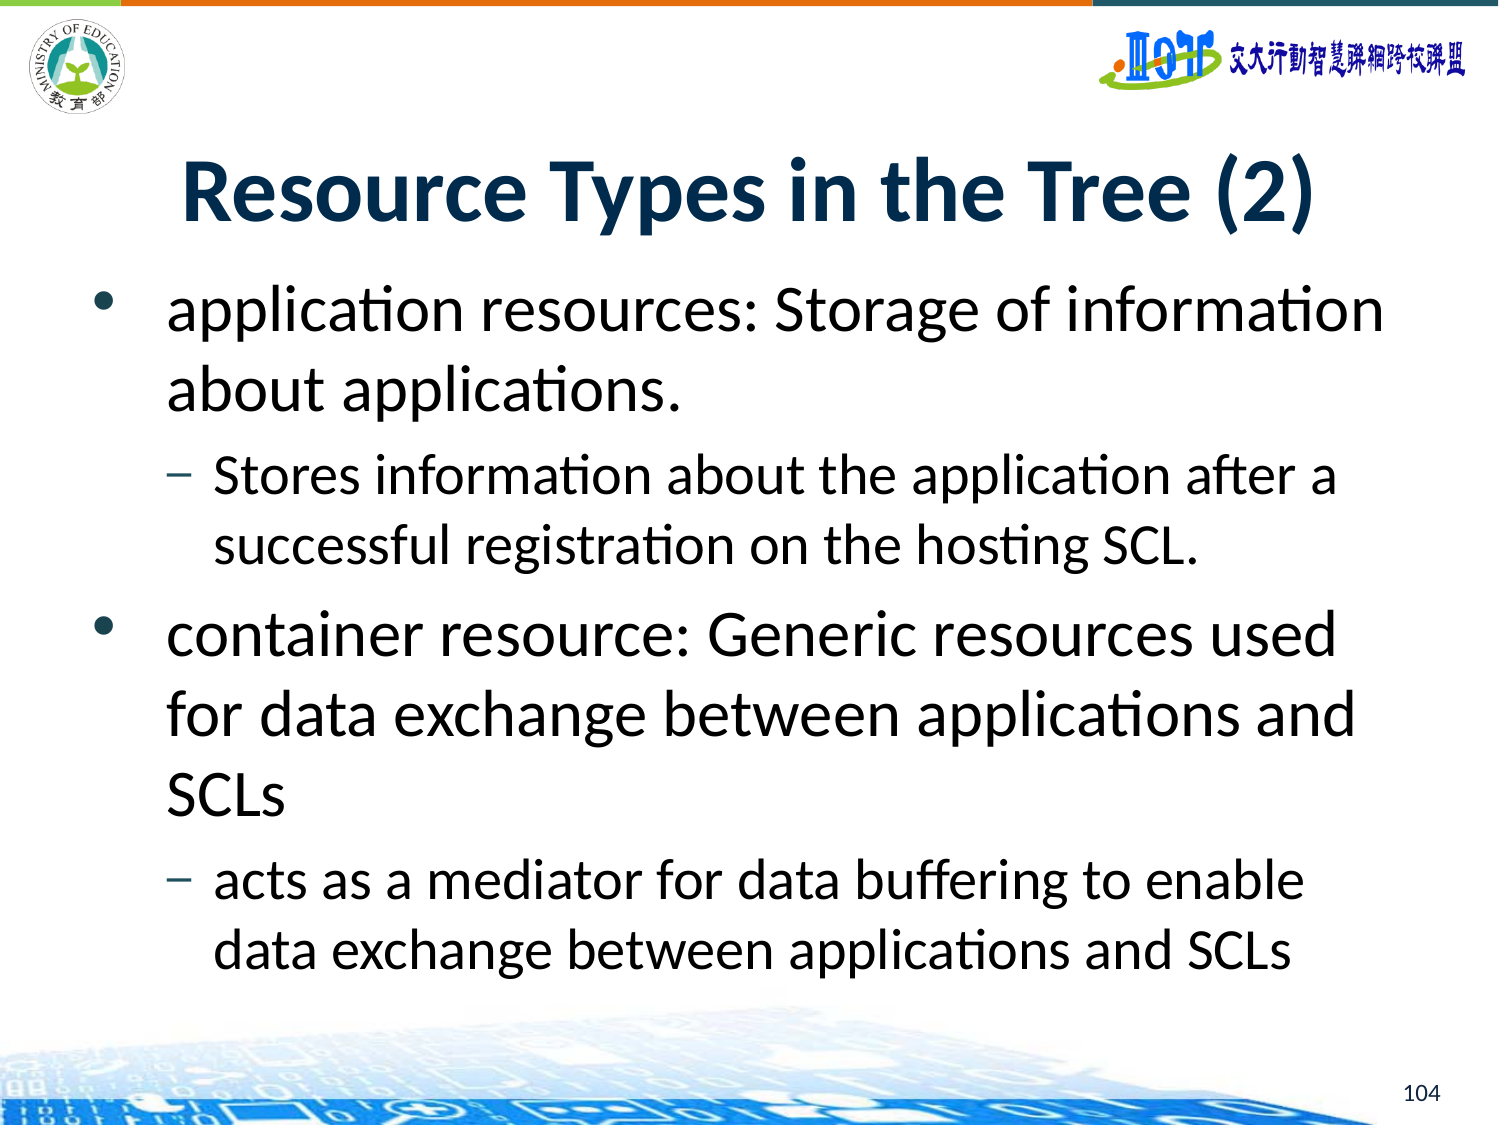

104
# Resource Types in the Tree (2)
application resources: Storage of information about applications.
Stores information about the application after a successful registration on the hosting SCL.
container resource: Generic resources used for data exchange between applications and SCLs
acts as a mediator for data buffering to enable data exchange between applications and SCLs